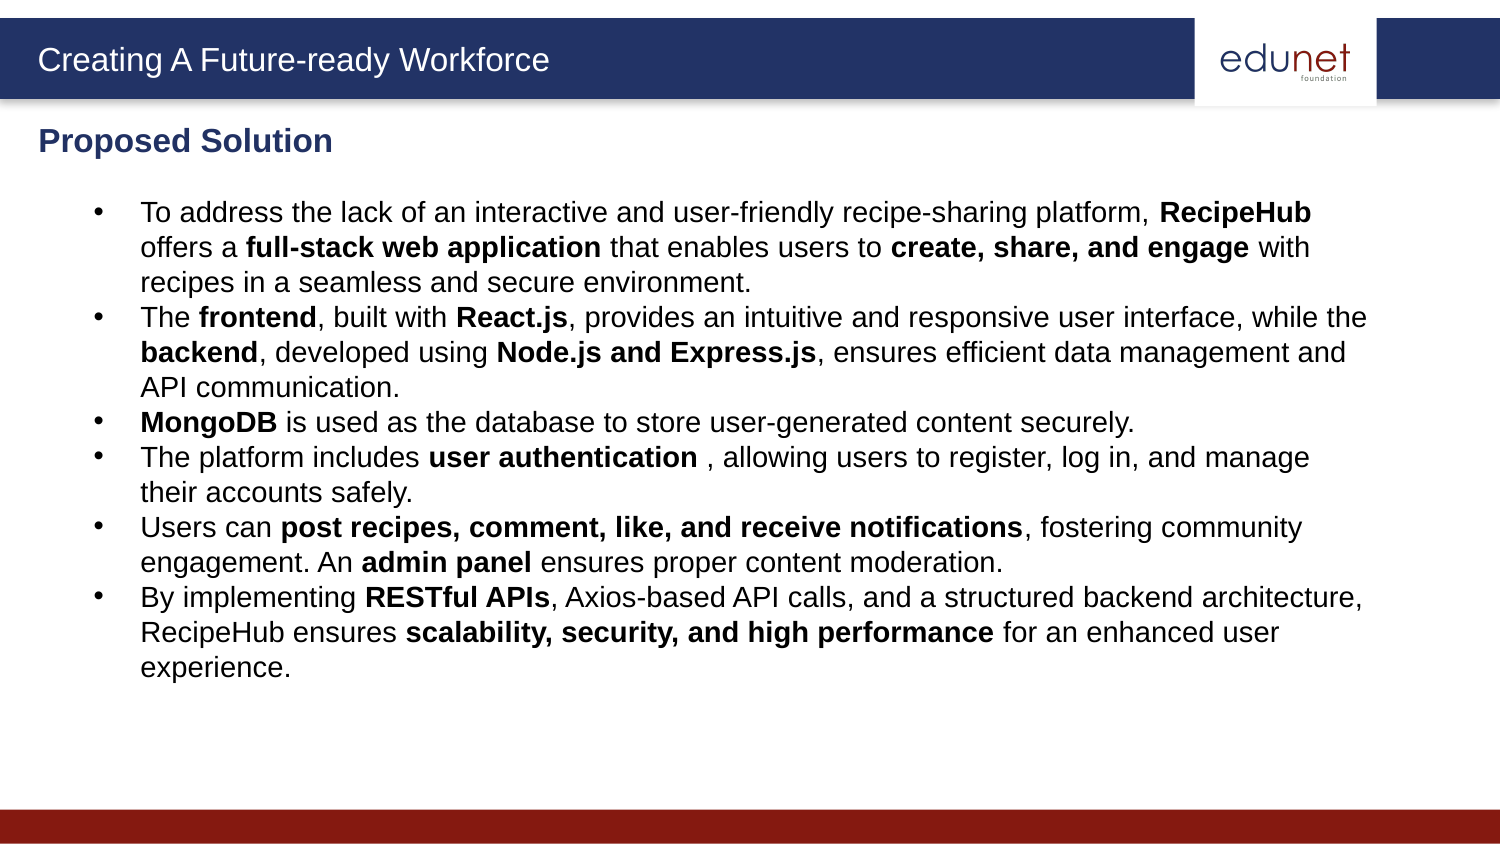

Proposed Solution
To address the lack of an interactive and user-friendly recipe-sharing platform, RecipeHub offers a full-stack web application that enables users to create, share, and engage with recipes in a seamless and secure environment.
The frontend, built with React.js, provides an intuitive and responsive user interface, while the backend, developed using Node.js and Express.js, ensures efficient data management and API communication.
MongoDB is used as the database to store user-generated content securely.
The platform includes user authentication , allowing users to register, log in, and manage their accounts safely.
Users can post recipes, comment, like, and receive notifications, fostering community engagement. An admin panel ensures proper content moderation.
By implementing RESTful APIs, Axios-based API calls, and a structured backend architecture, RecipeHub ensures scalability, security, and high performance for an enhanced user experience.